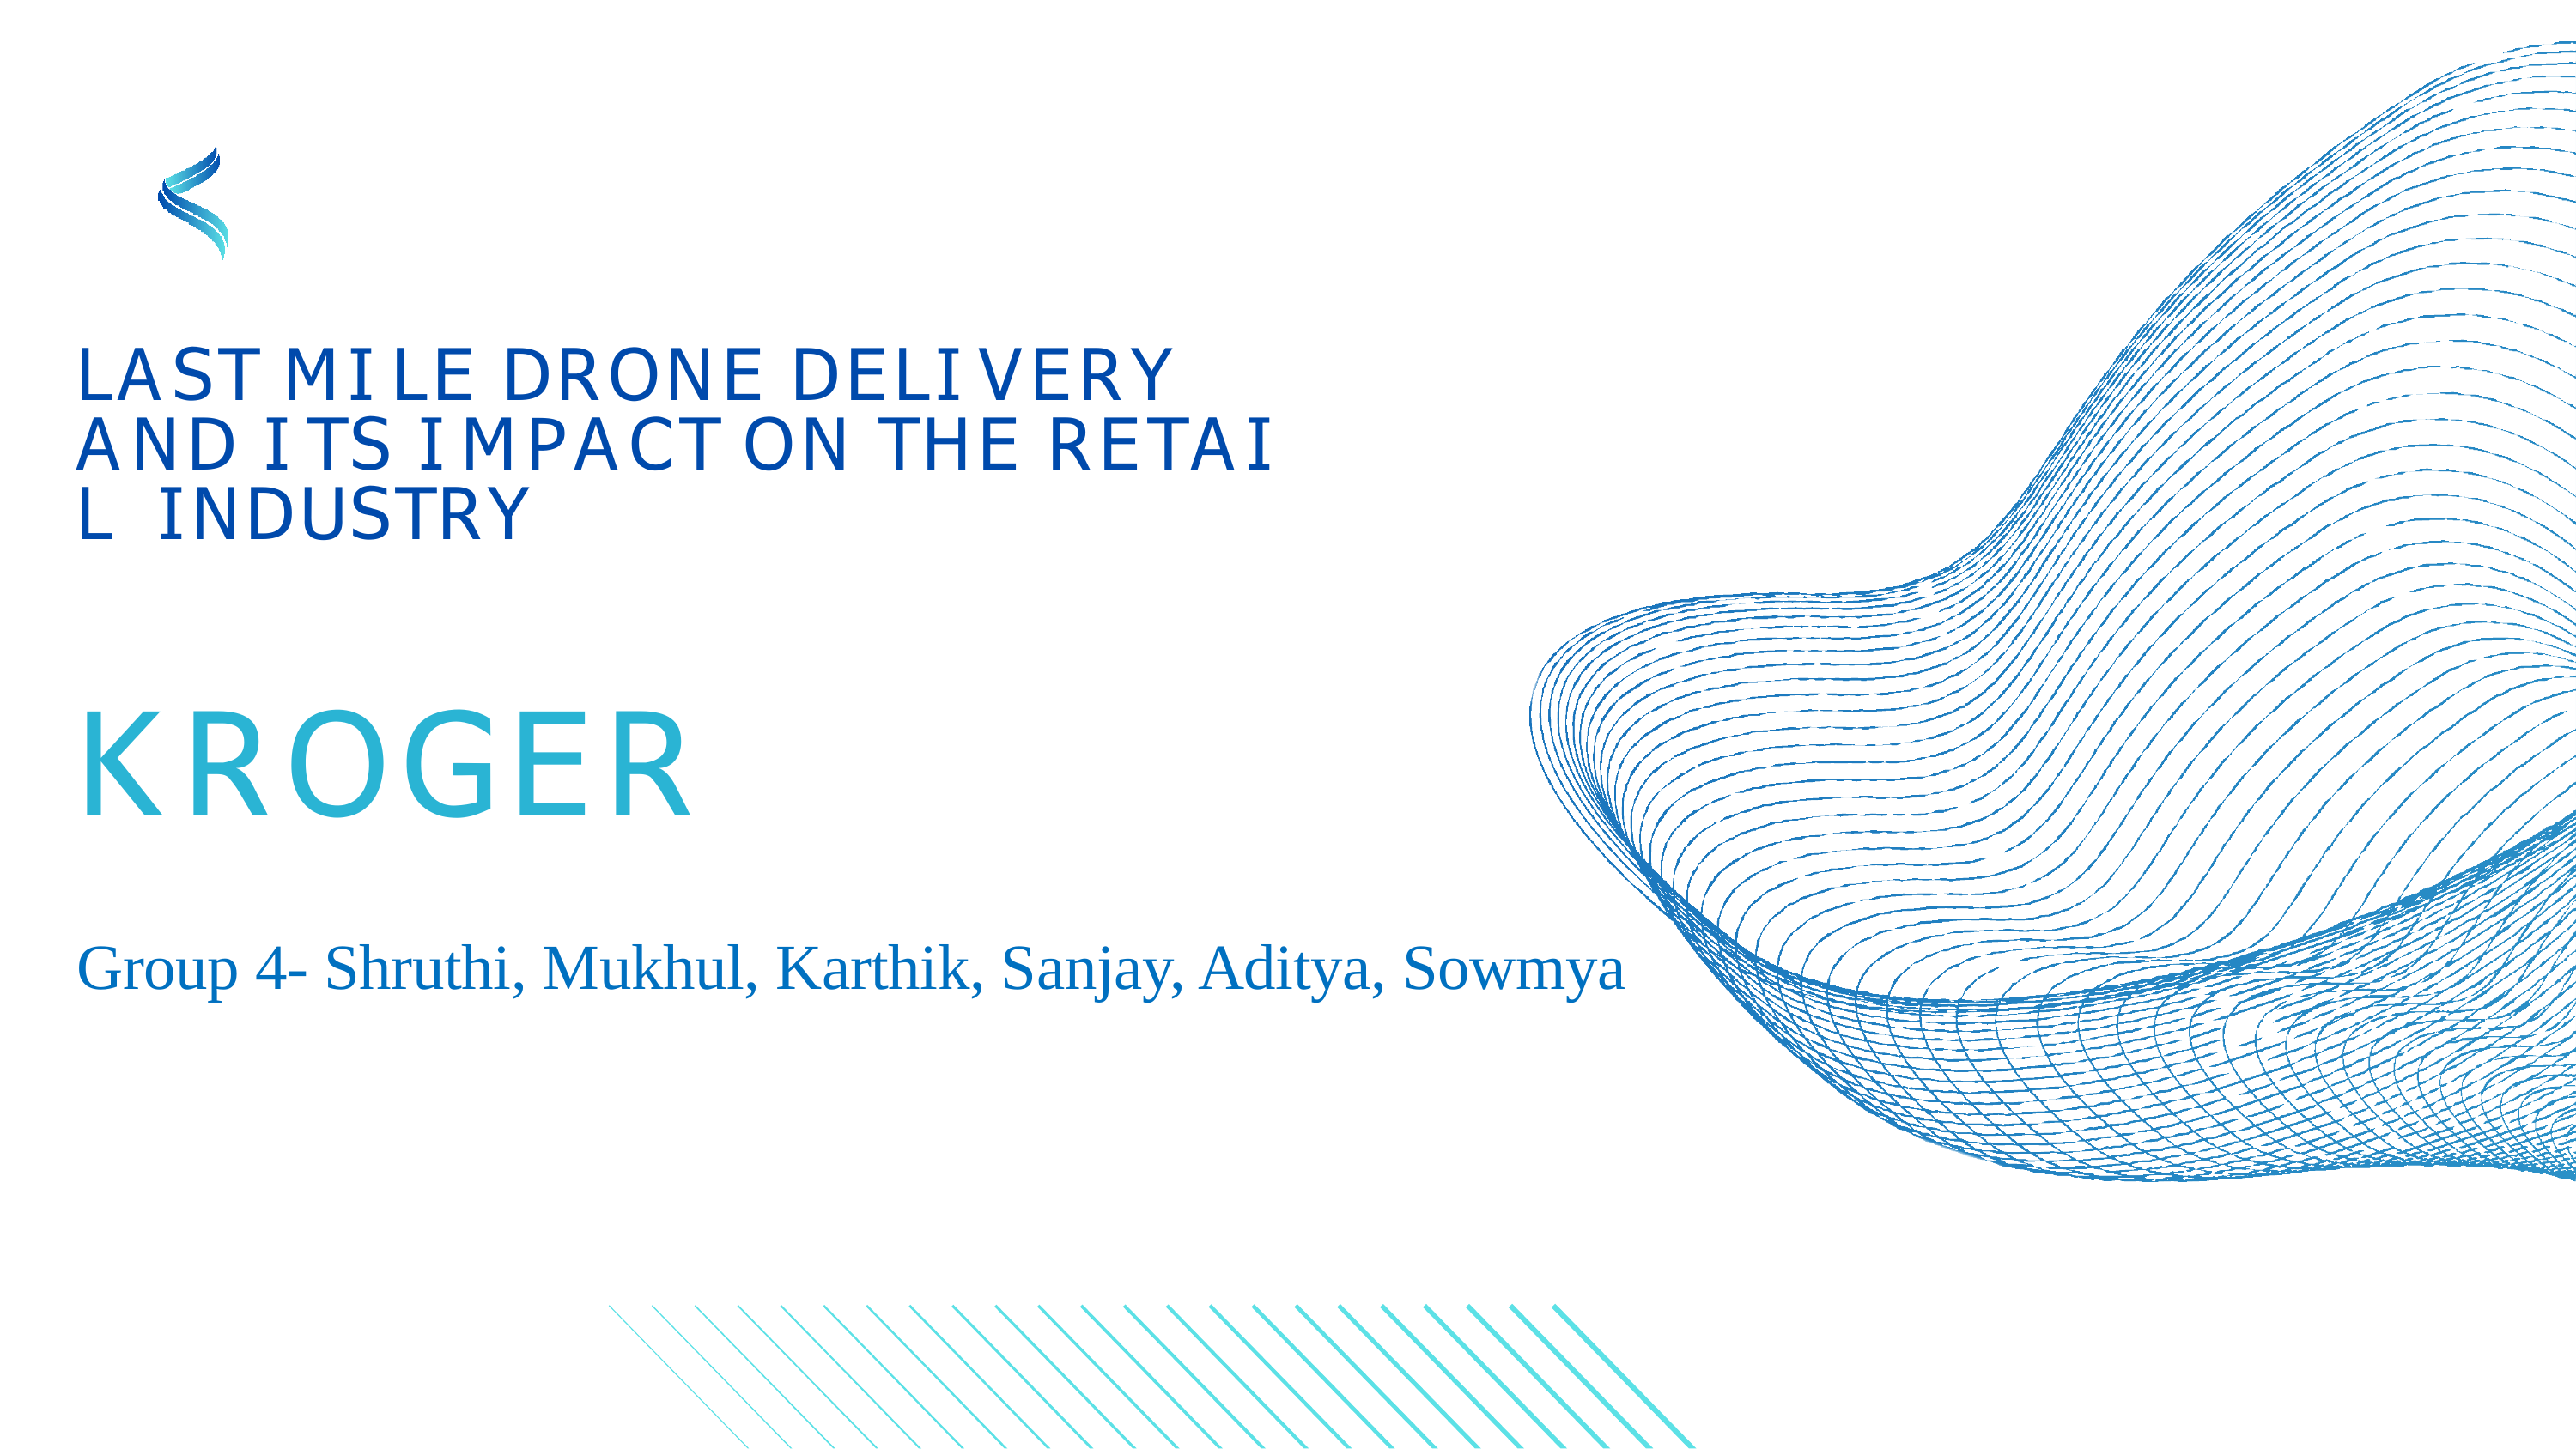

LAST MI LE DRONE DELI VERY  AND I TS I MPACT ON THE RETAI L  INDUSTRY
KROGER

Group 4- Shruthi, Mukhul, Karthik, Sanjay, Aditya, Sowmya